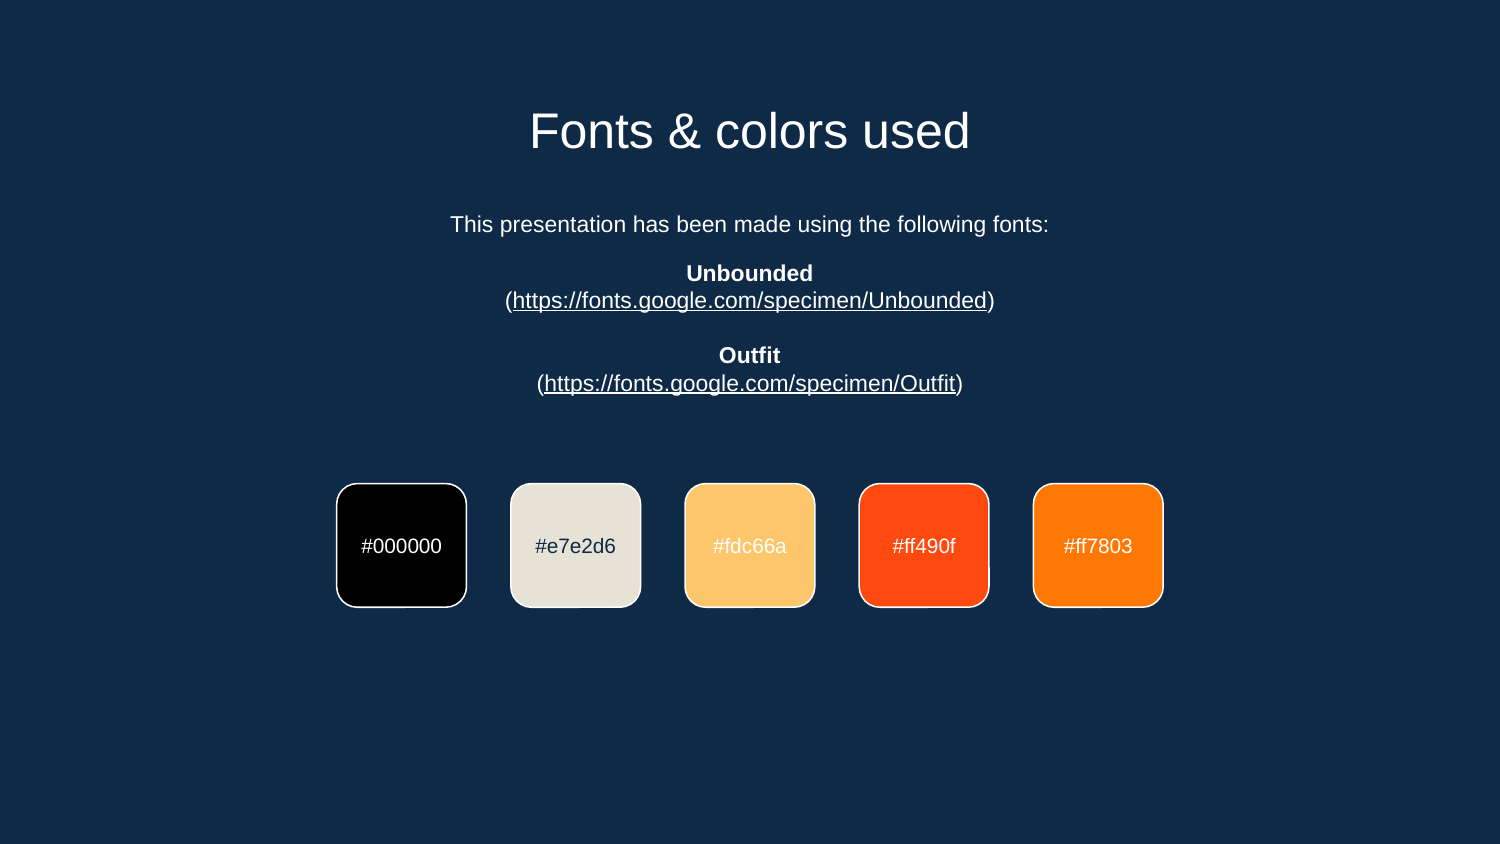

# Fonts & colors used
This presentation has been made using the following fonts:
Unbounded
(https://fonts.google.com/specimen/Unbounded)

Outfit
(https://fonts.google.com/specimen/Outfit)

#000000
#e7e2d6
#fdc66a
#ff490f
#ff7803